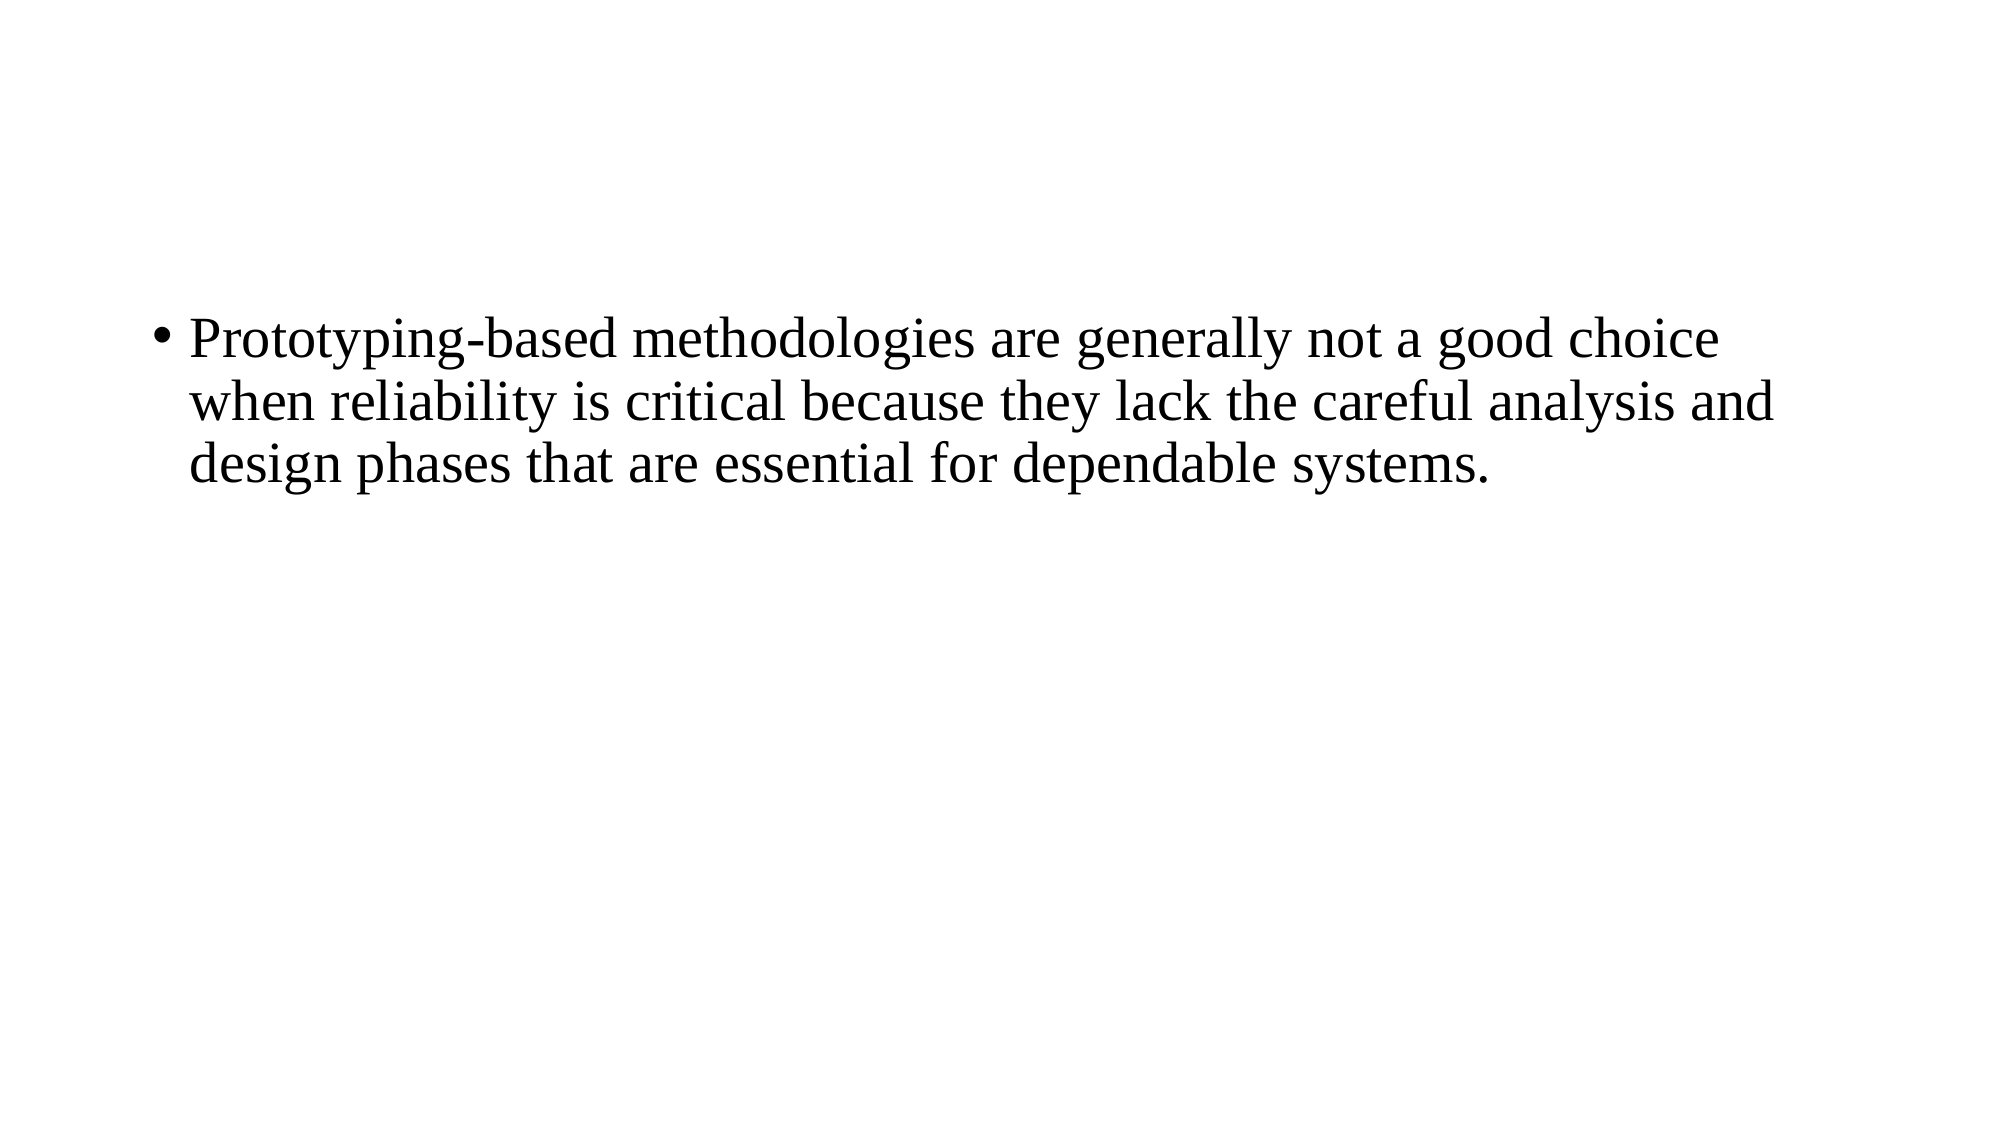

#
Prototyping-based methodologies are generally not a good choice when reliability is critical because they lack the careful analysis and design phases that are essential for dependable systems.